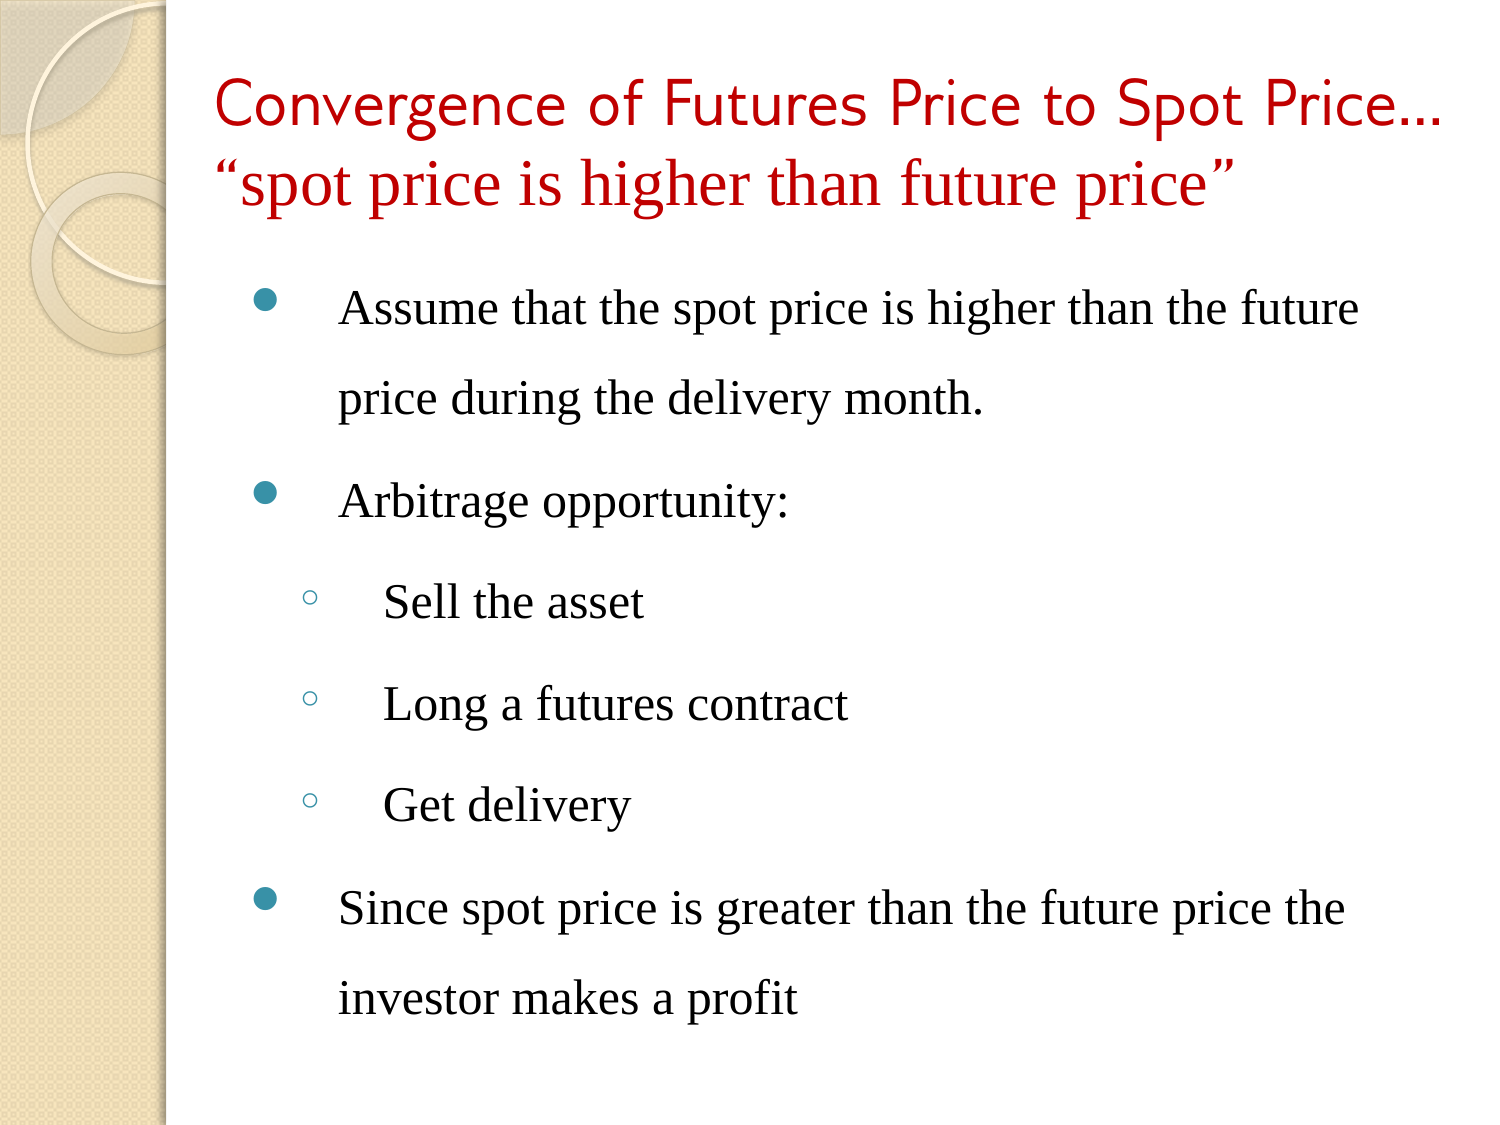

# Convergence of Futures Price to Spot Price… “spot price is higher than future price”
Assume that the spot price is higher than the future price during the delivery month.
Arbitrage opportunity:
Sell the asset
Long a futures contract
Get delivery
Since spot price is greater than the future price the investor makes a profit